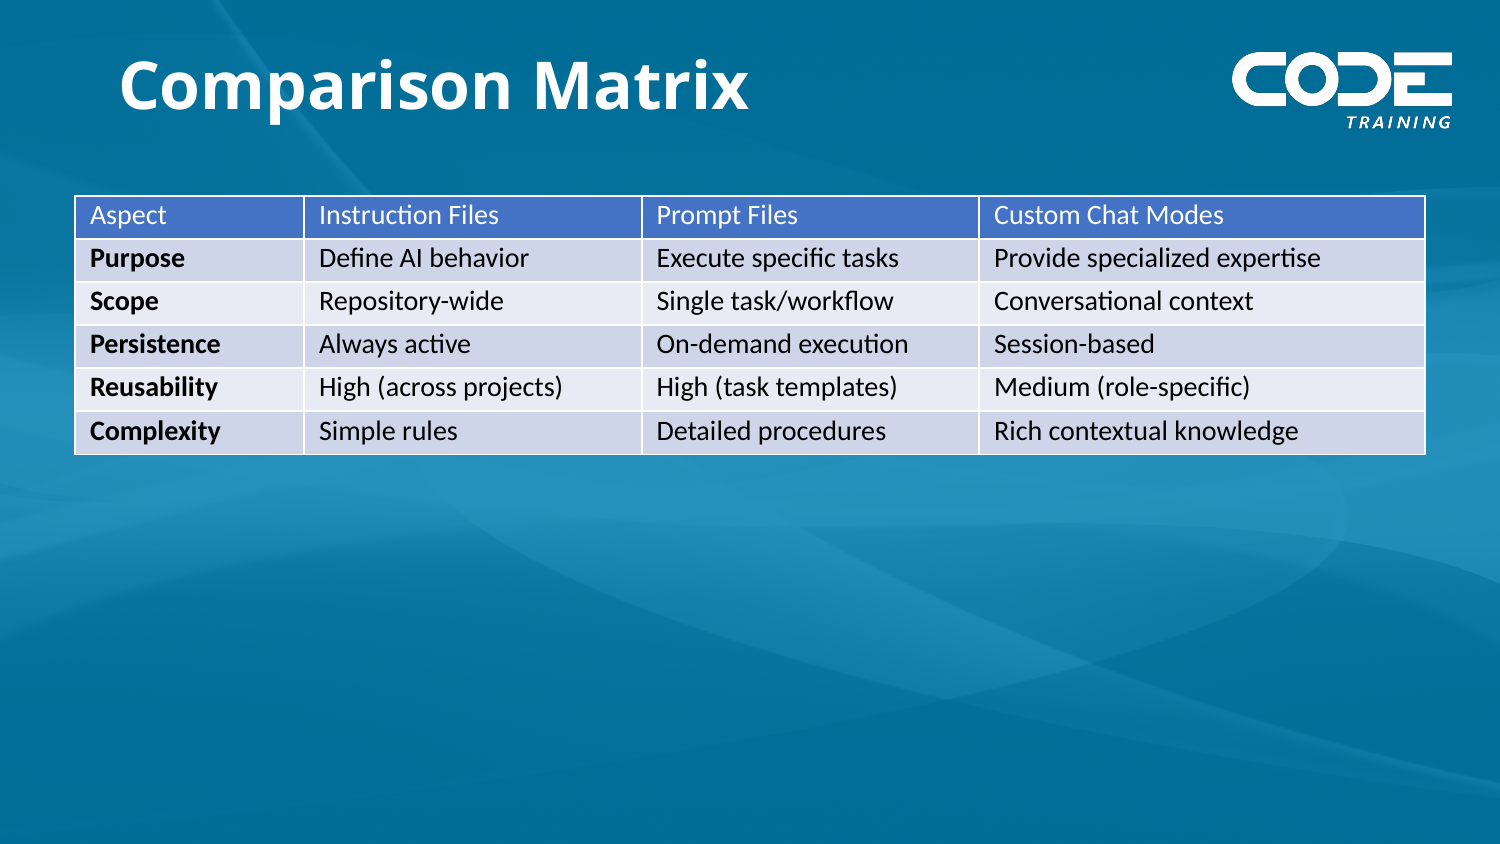

# Comparison Matrix
| Aspect | Instruction Files | Prompt Files | Custom Chat Modes |
| --- | --- | --- | --- |
| Purpose | Define AI behavior | Execute specific tasks | Provide specialized expertise |
| Scope | Repository-wide | Single task/workflow | Conversational context |
| Persistence | Always active | On-demand execution | Session-based |
| Reusability | High (across projects) | High (task templates) | Medium (role-specific) |
| Complexity | Simple rules | Detailed procedures | Rich contextual knowledge |